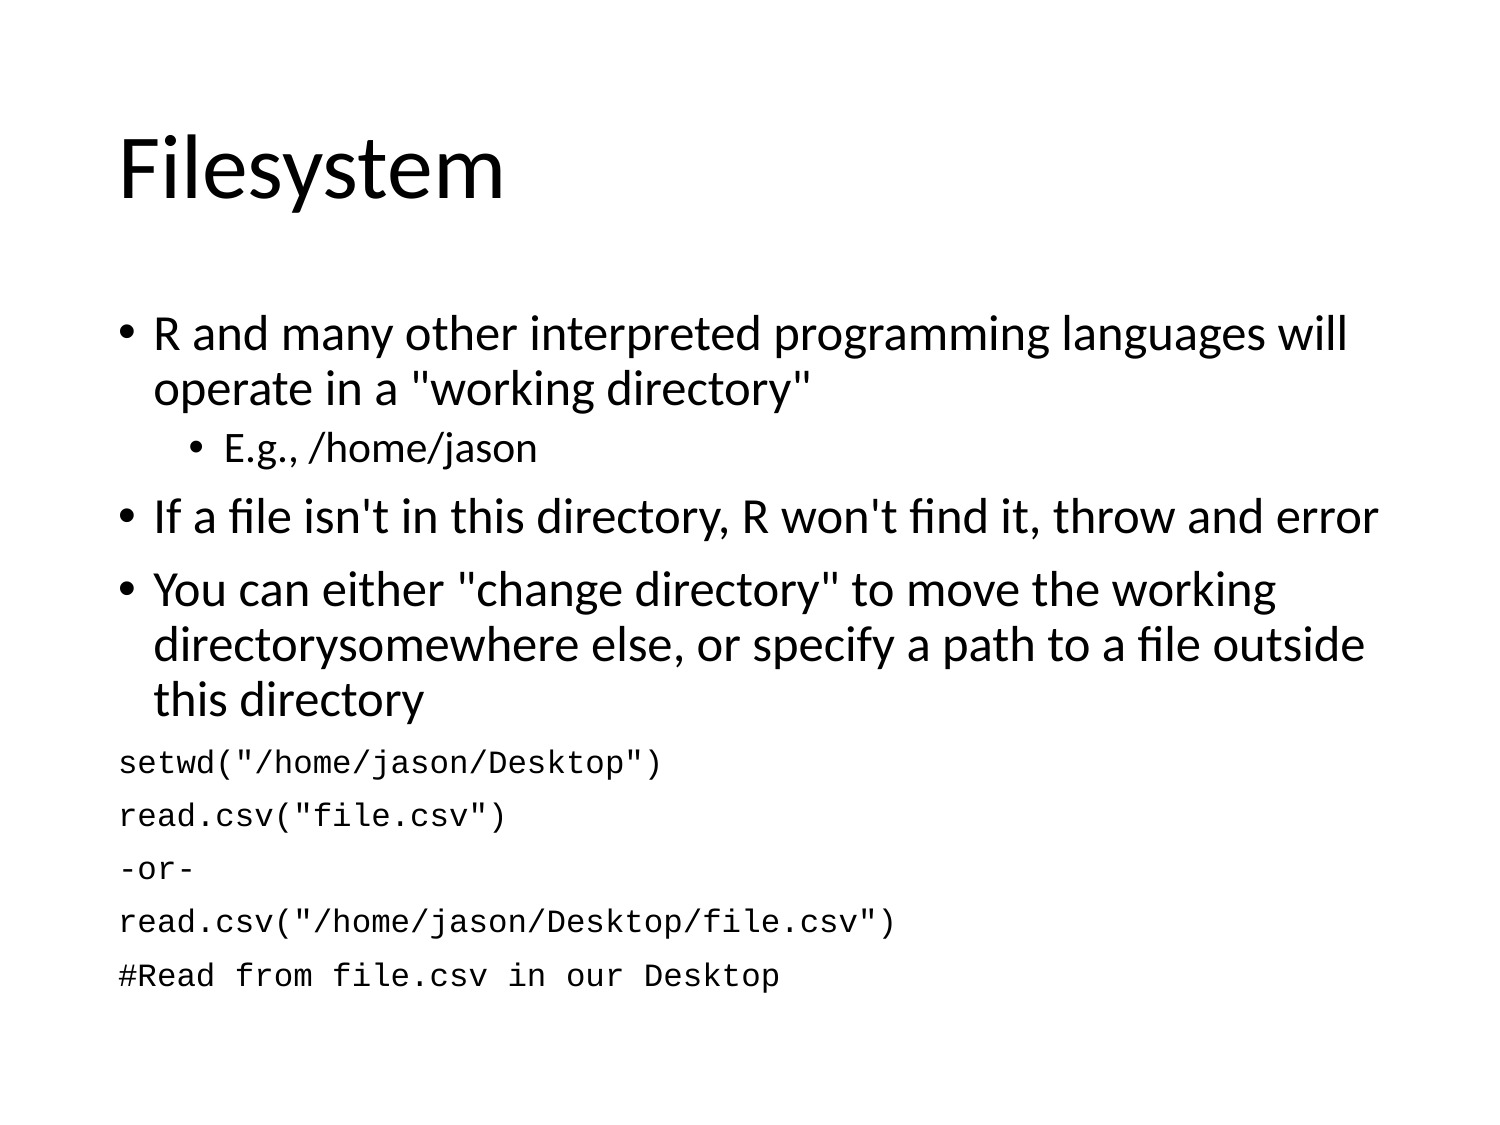

# Filesystem
R and many other interpreted programming languages will operate in a "working directory"
E.g., /home/jason
If a file isn't in this directory, R won't find it, throw and error
You can either "change directory" to move the working directorysomewhere else, or specify a path to a file outside this directory
setwd("/home/jason/Desktop")
read.csv("file.csv")
-or-
read.csv("/home/jason/Desktop/file.csv")
#Read from file.csv in our Desktop